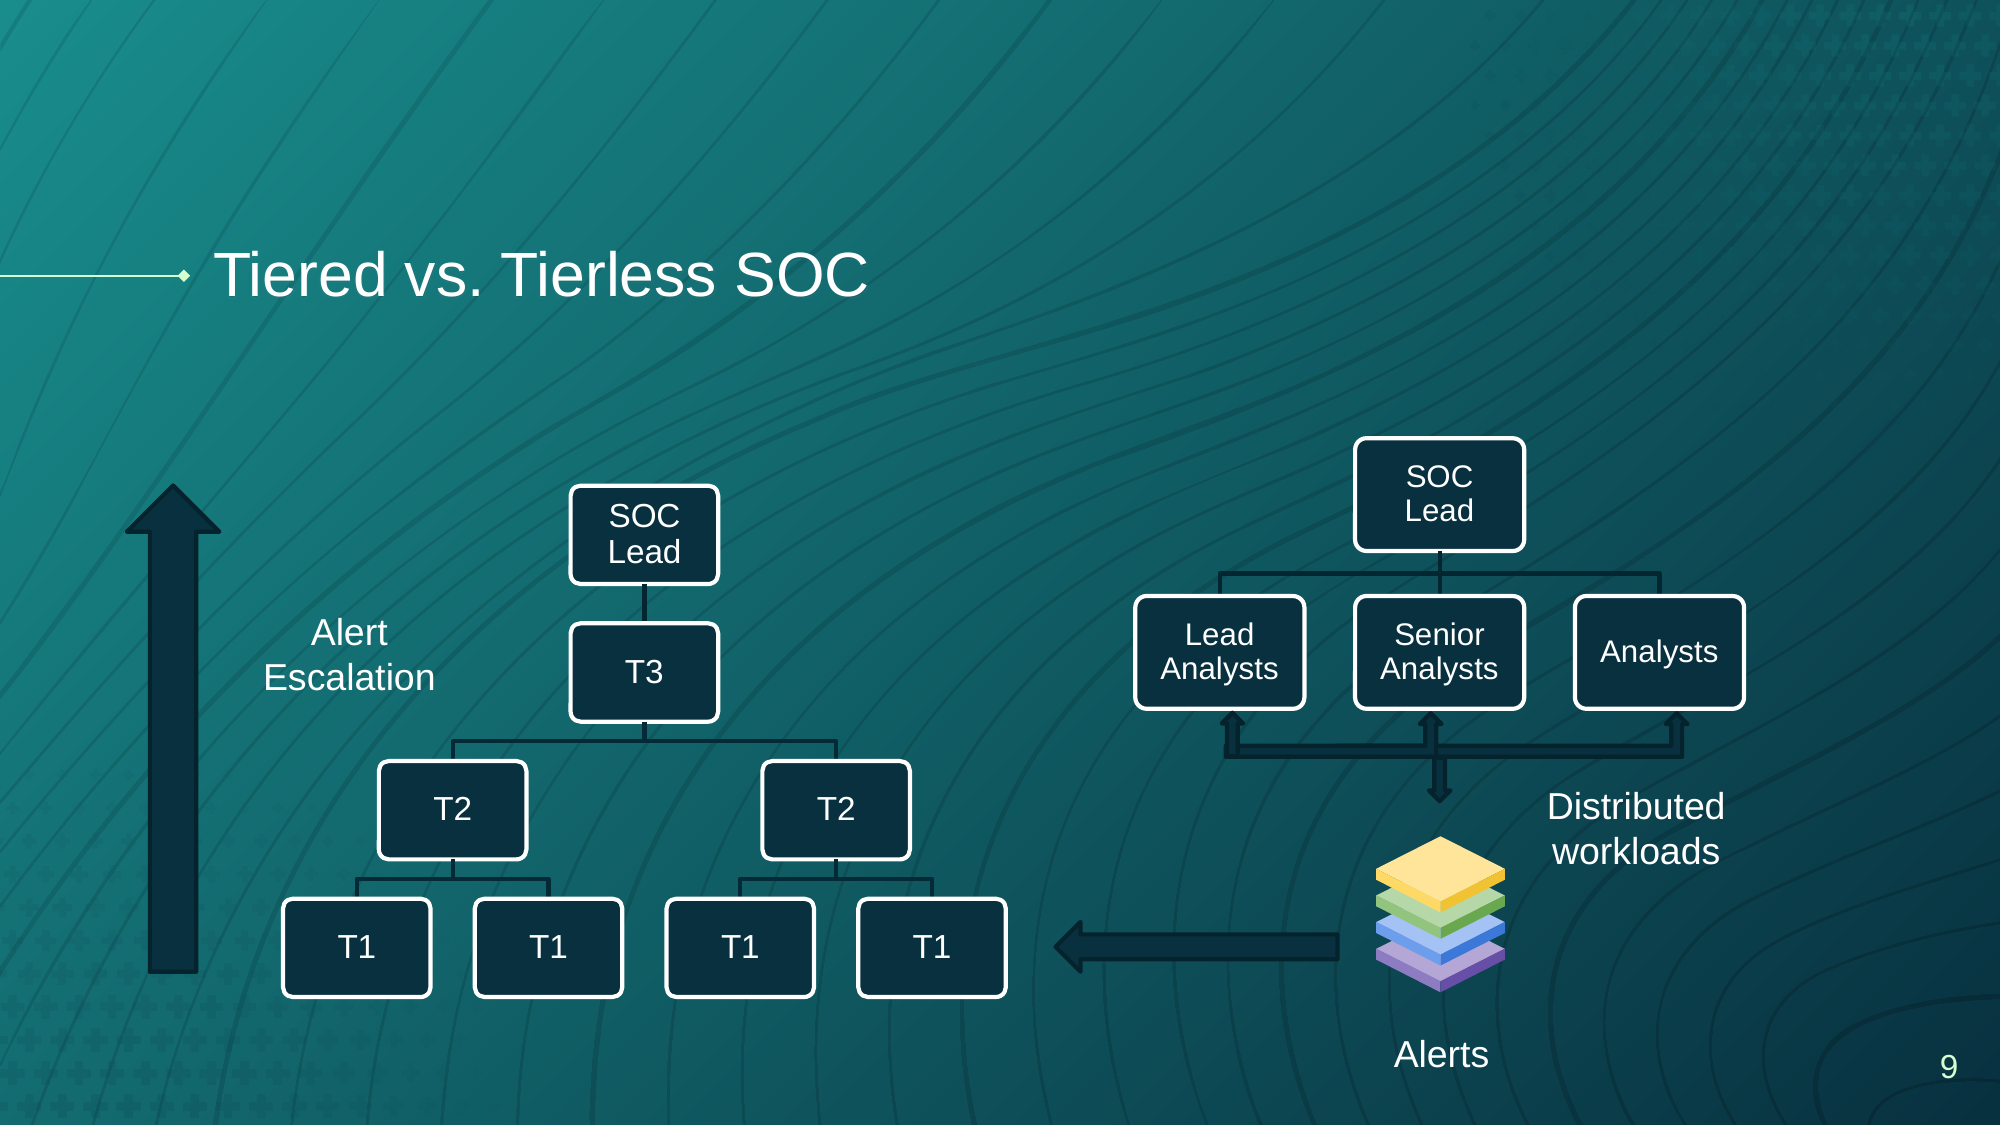

# Tiered vs. Tierless SOC

SOC Lead

Lead Analysts
Senior Analysts
Analysts

SOC Lead

T3

T2
T2

T1
T1
T1
T1
Alert Escalation

Distributed workloads

Alerts
9